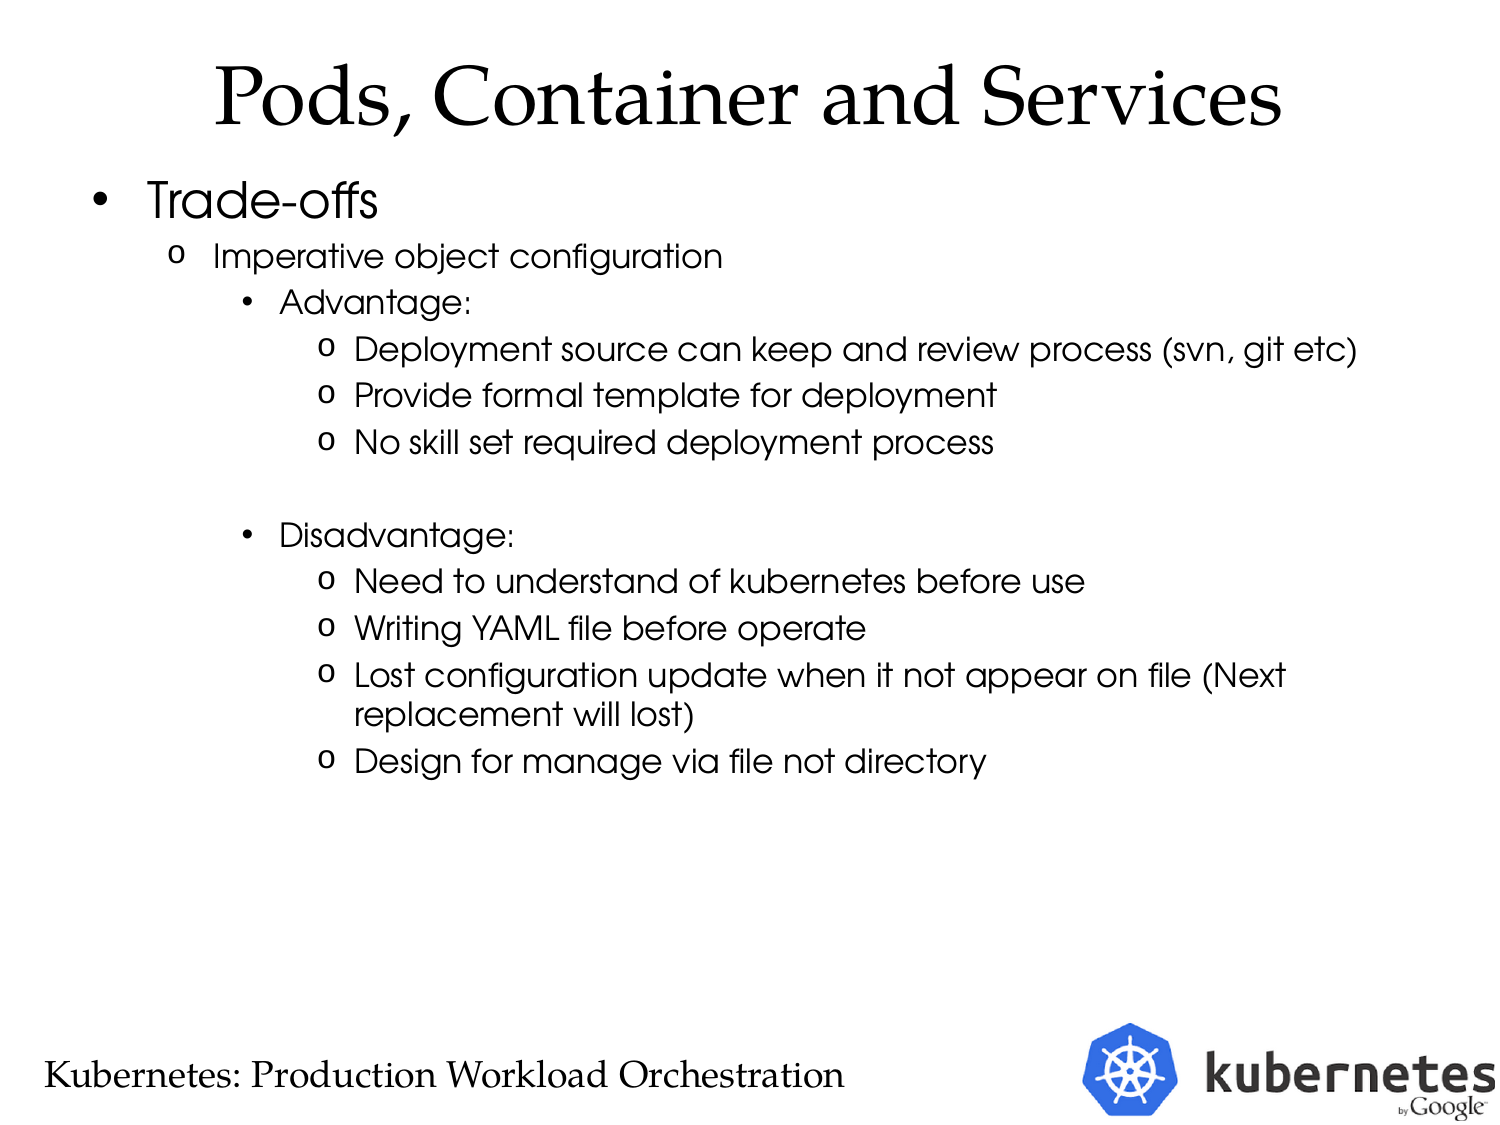

# Pods, Container and Services
Trade-offs
Imperative object configuration
Advantage:
Deployment source can keep and review process (svn, git etc)
Provide formal template for deployment
No skill set required deployment process

Disadvantage:
Need to understand of kubernetes before use
Writing YAML file before operate
Lost configuration update when it not appear on file (Next replacement will lost)
Design for manage via file not directory

Kubernetes: Production Workload Orchestration